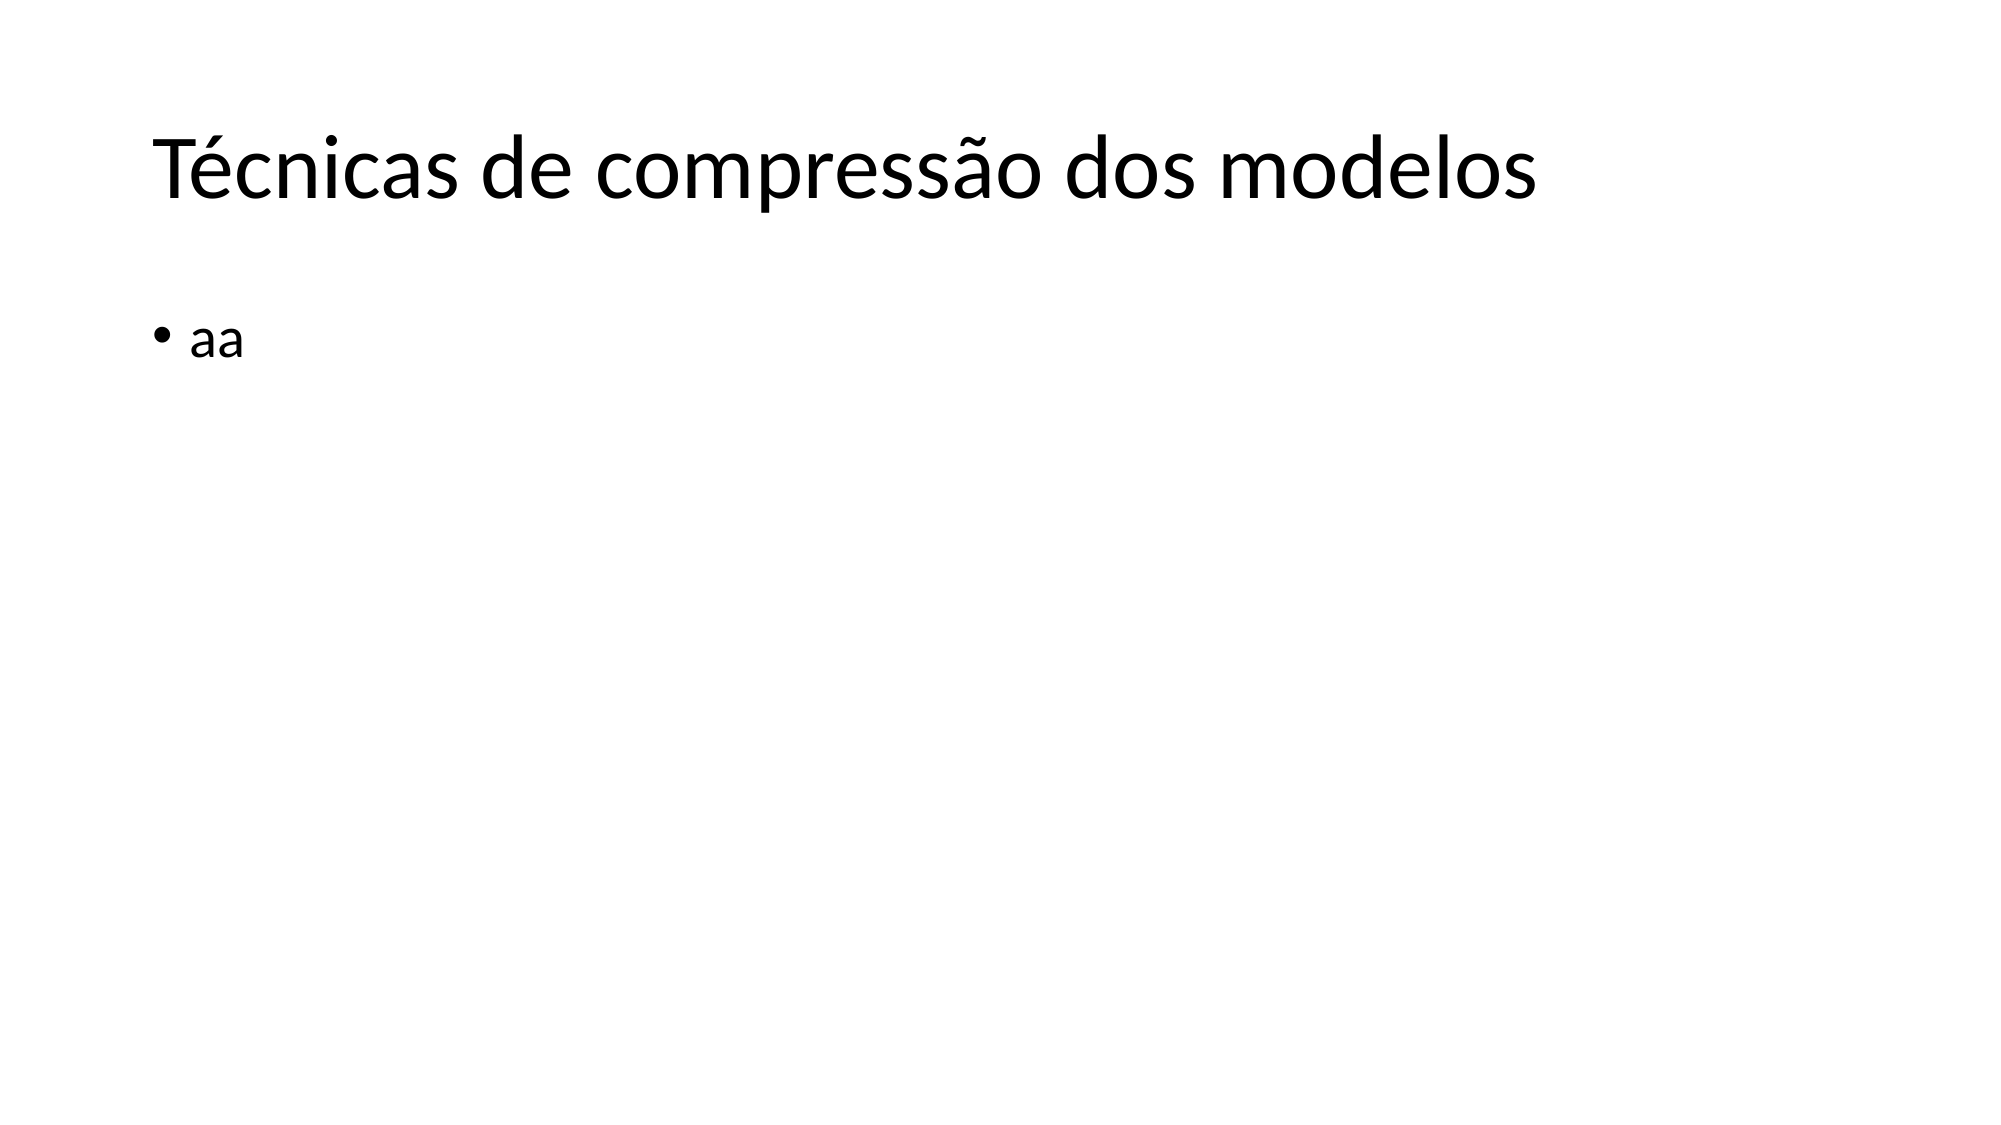

# Técnicas de compressão dos modelos
aa